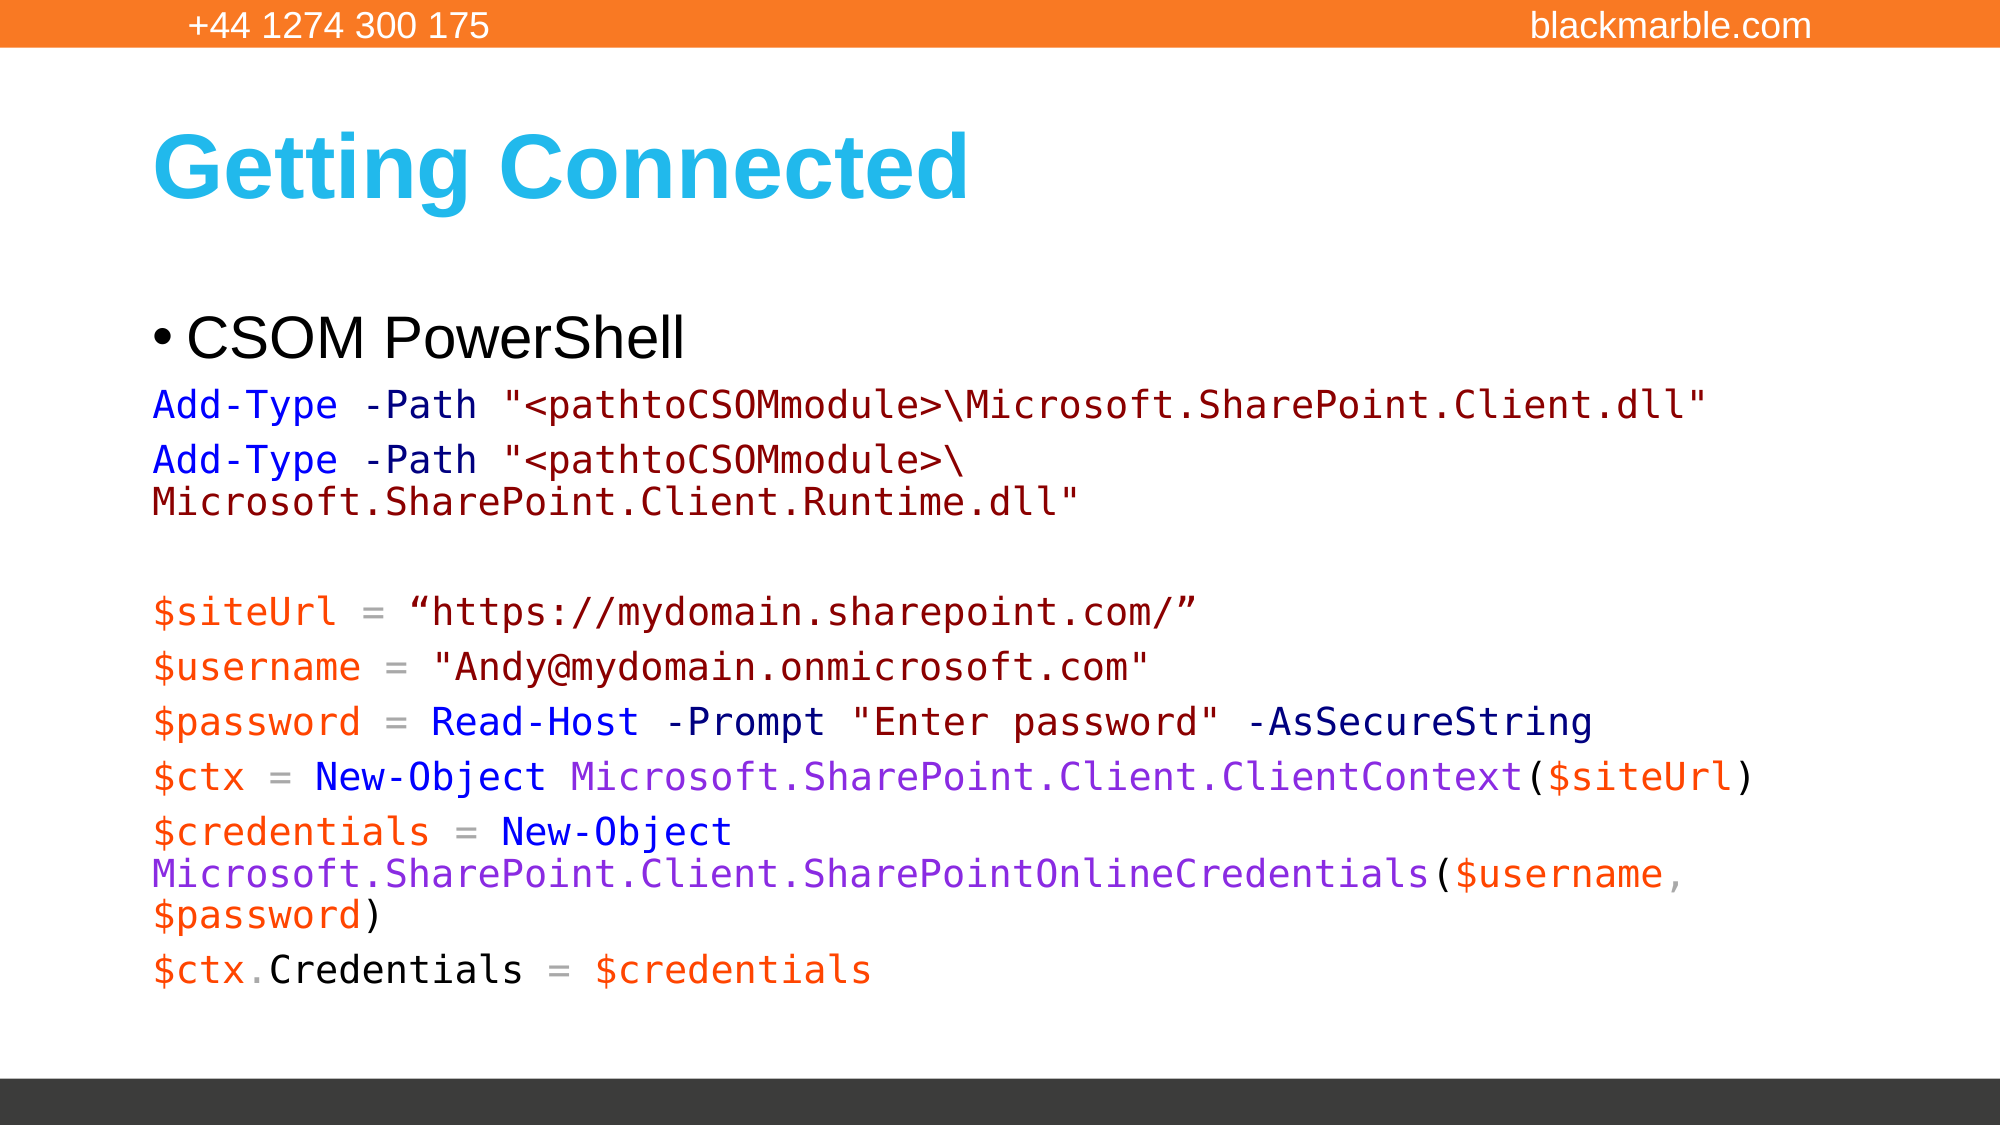

# Getting Connected
CSOM PowerShell
Add-Type -Path "<pathtoCSOMmodule>\Microsoft.SharePoint.Client.dll"
Add-Type -Path "<pathtoCSOMmodule>\Microsoft.SharePoint.Client.Runtime.dll"

$siteUrl = “https://mydomain.sharepoint.com/”
$username = "Andy@mydomain.onmicrosoft.com"
$password = Read-Host -Prompt "Enter password" -AsSecureString
$ctx = New-Object Microsoft.SharePoint.Client.ClientContext($siteUrl)
$credentials = New-Object Microsoft.SharePoint.Client.SharePointOnlineCredentials($username, $password)
$ctx.Credentials = $credentials